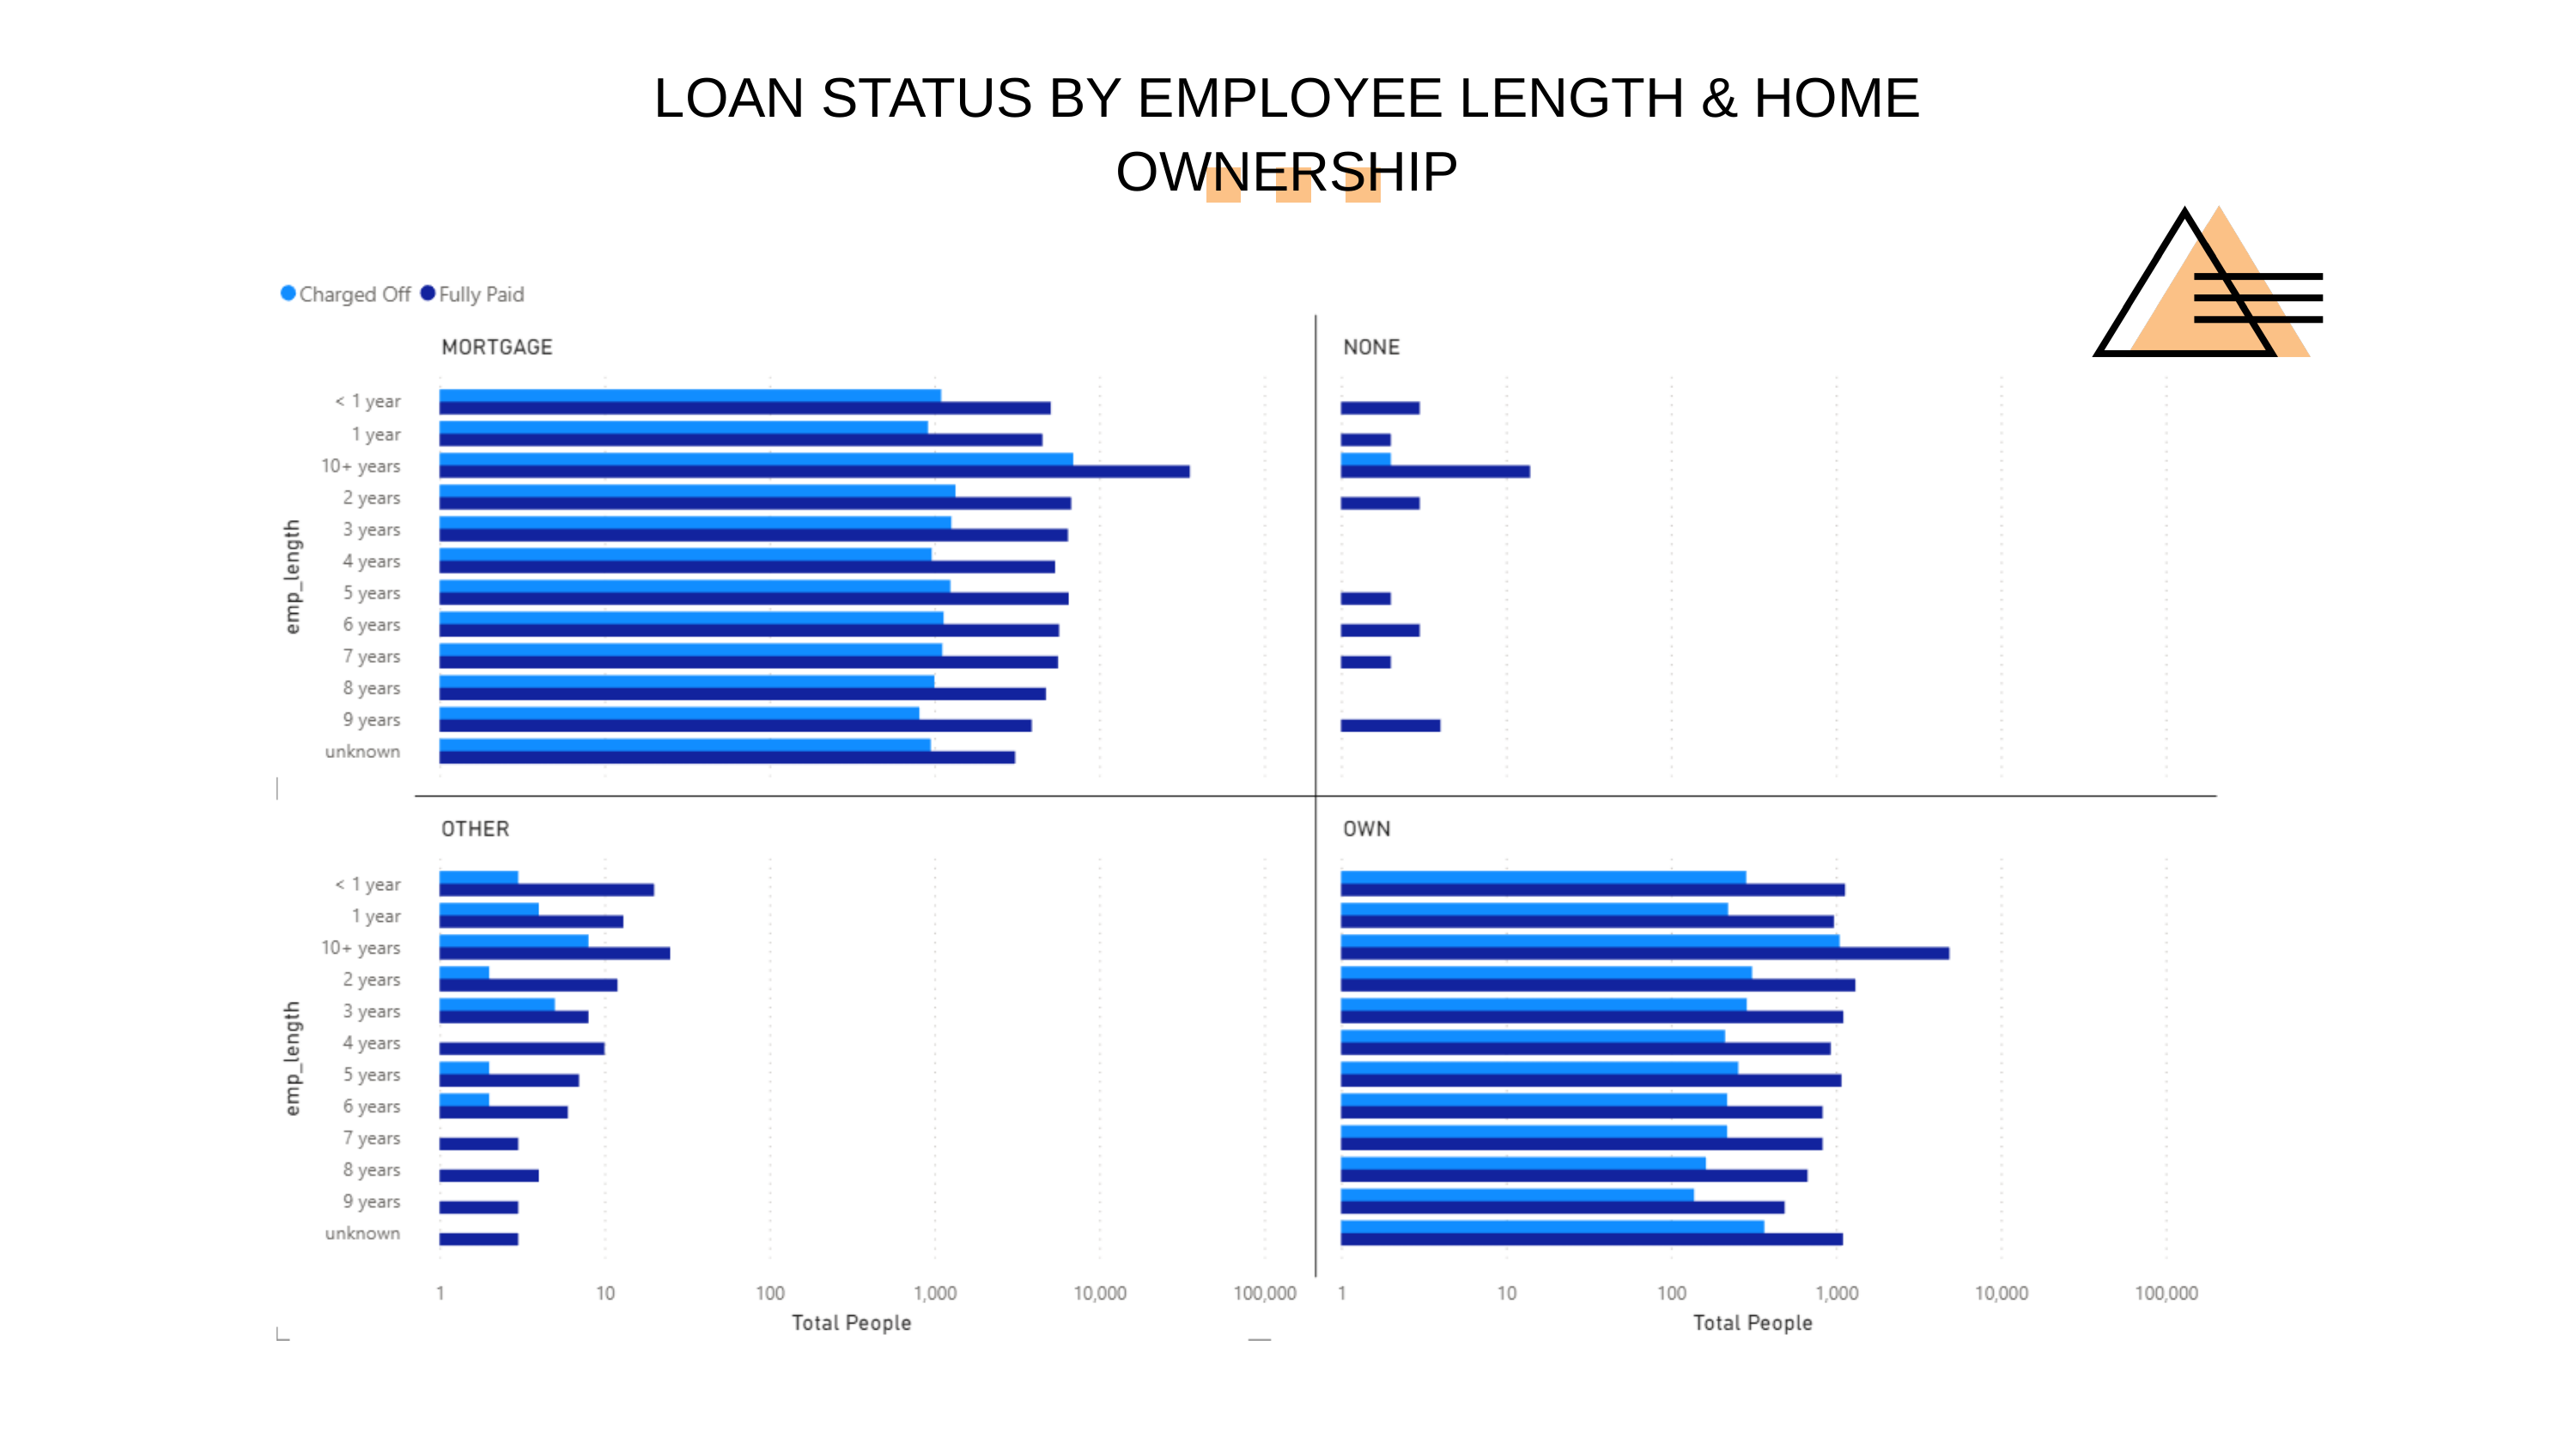

LOAN STATUS BY EMPLOYEE LENGTH & HOME OWNERSHIP